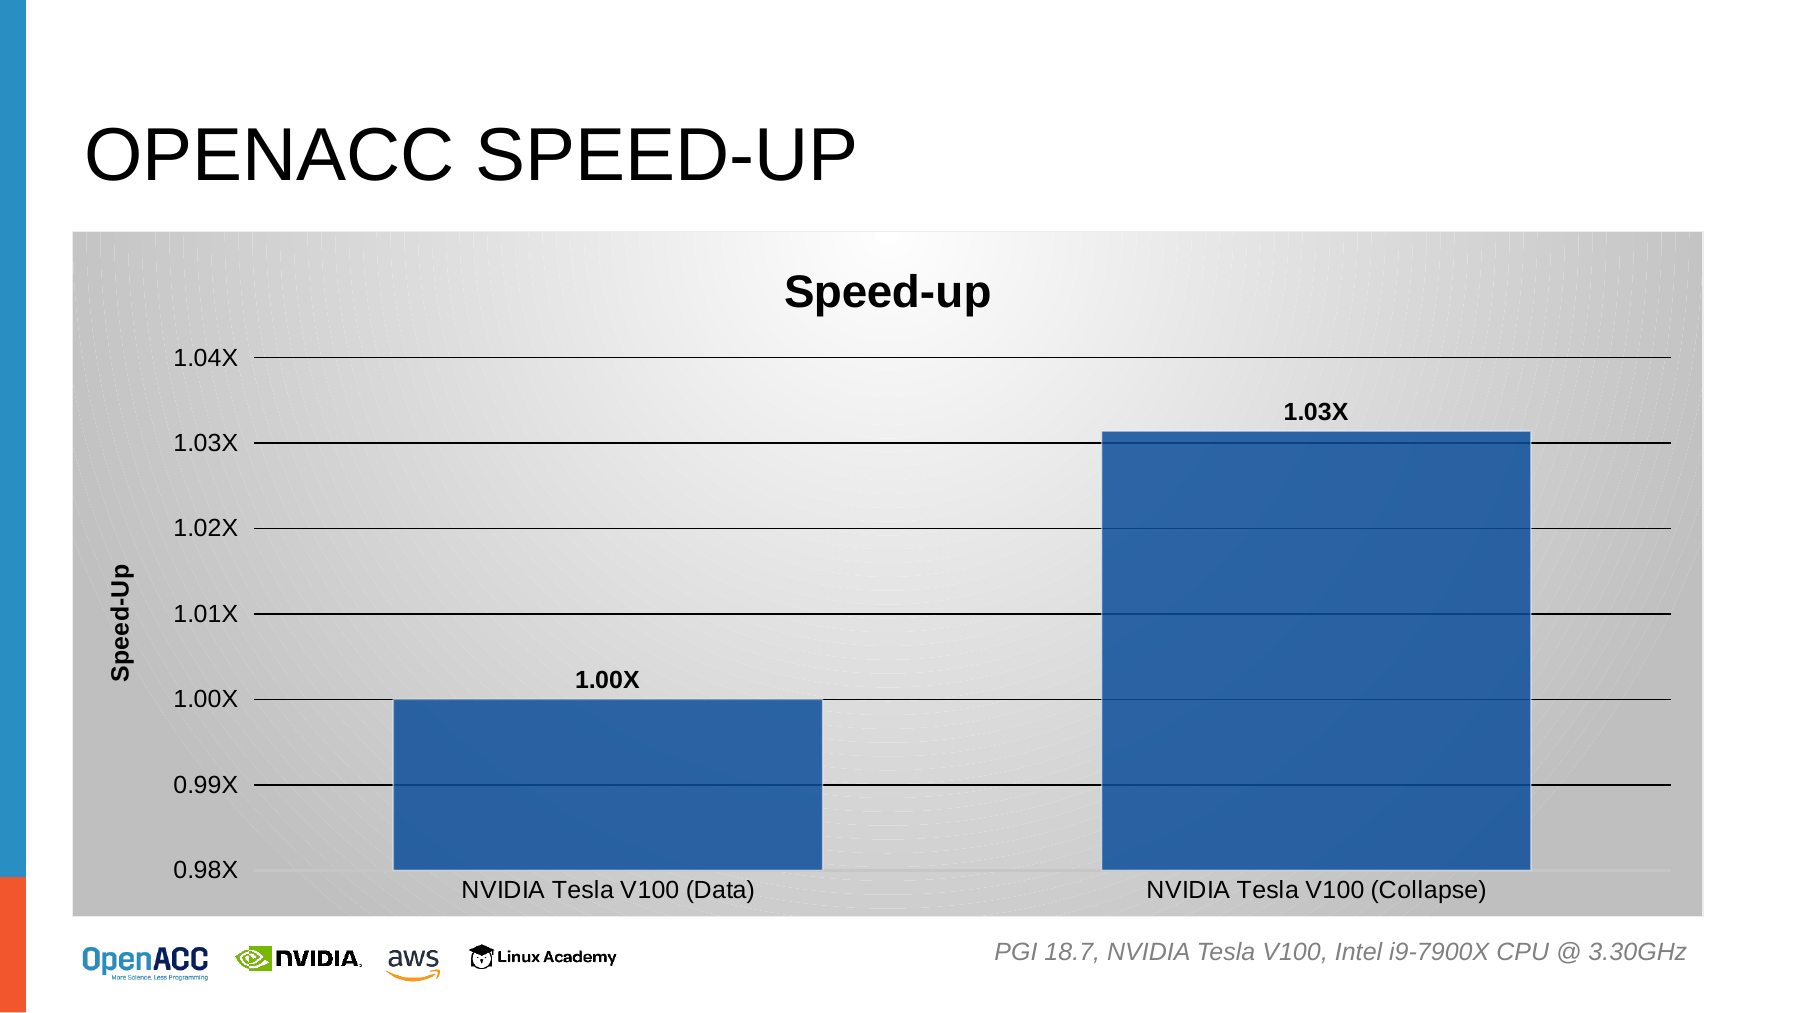

# OpenACC Speed-up

### Chart:

| Category | Speed-up |
|---|---|
| NVIDIA Tesla V100 (Data) | 1.0 |
| NVIDIA Tesla V100 (Collapse) | 1.031365479039068 |
PGI 18.7, NVIDIA Tesla V100, Intel i9-7900X CPU @ 3.30GHz